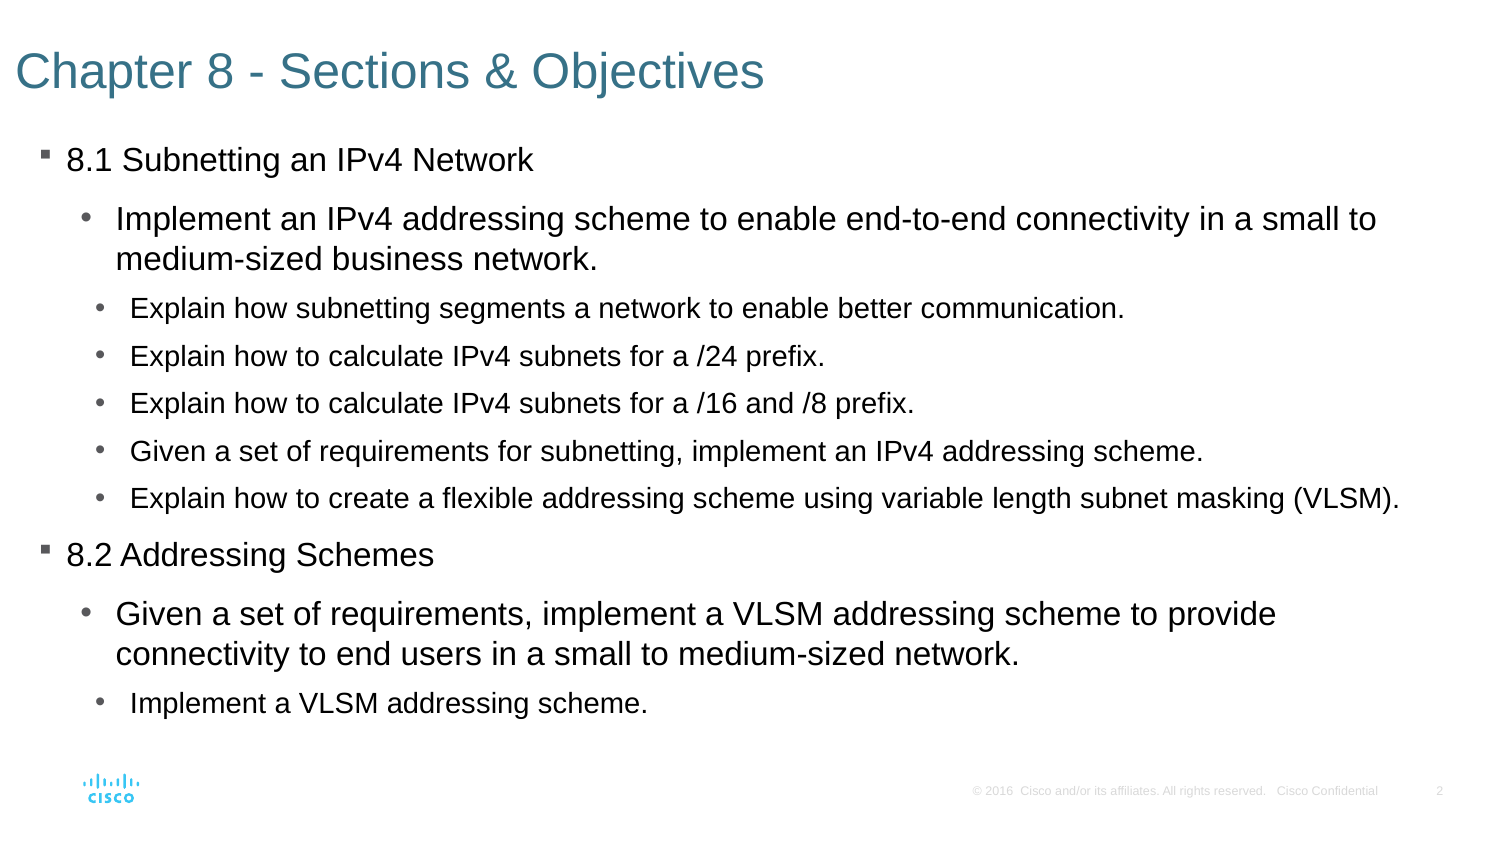

# Chapter 8 - Sections & Objectives
8.1 Subnetting an IPv4 Network
Implement an IPv4 addressing scheme to enable end-to-end connectivity in a small to medium-sized business network.
Explain how subnetting segments a network to enable better communication.
Explain how to calculate IPv4 subnets for a /24 prefix.
Explain how to calculate IPv4 subnets for a /16 and /8 prefix.
Given a set of requirements for subnetting, implement an IPv4 addressing scheme.
Explain how to create a flexible addressing scheme using variable length subnet masking (VLSM).
8.2 Addressing Schemes
Given a set of requirements, implement a VLSM addressing scheme to provide connectivity to end users in a small to medium-sized network.
Implement a VLSM addressing scheme.